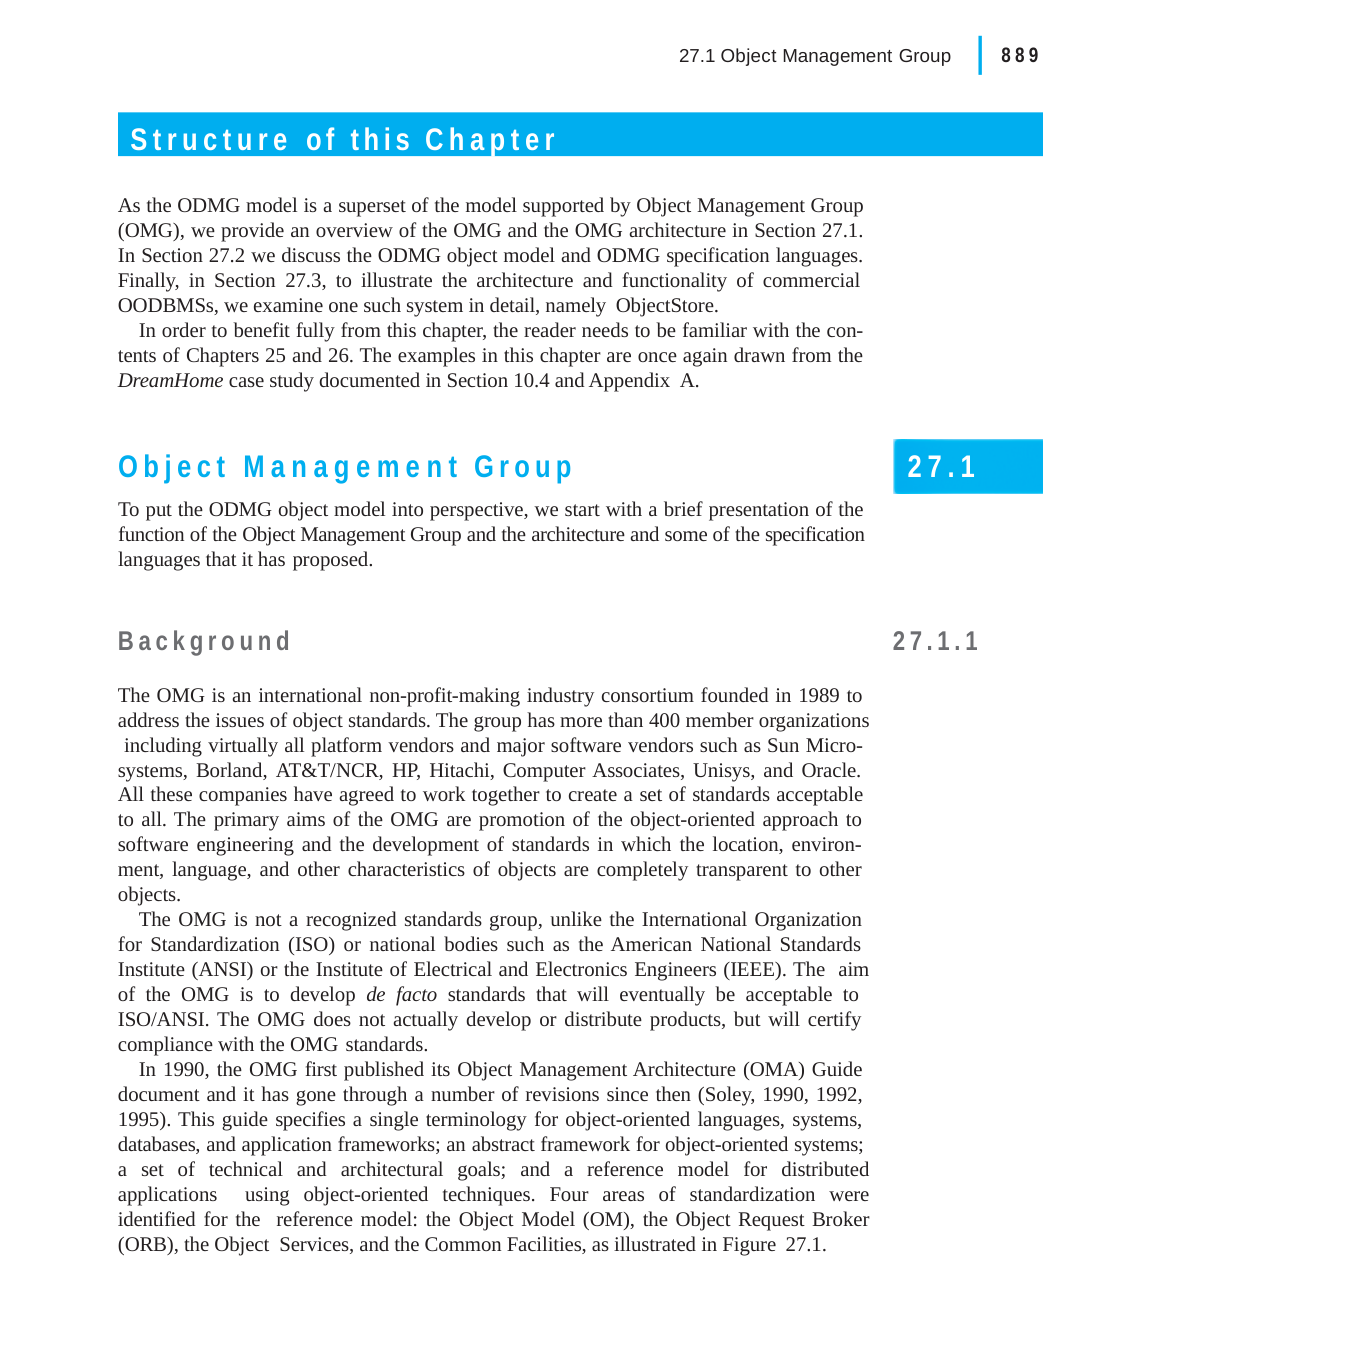

|
889
27.1 Object Management Group
Structure of this Chapter
As the ODMG model is a superset of the model supported by Object Management Group  (OMG), we provide an overview of the OMG and the OMG architecture in Section 27.1.  In Section 27.2 we discuss the ODMG object model and ODMG specification languages.  Finally, in Section 27.3, to illustrate the architecture and functionality of commercial  OODBMSs, we examine one such system in detail, namely ObjectStore.
In order to benefit fully from this chapter, the reader needs to be familiar with the con-  tents of Chapters 25 and 26. The examples in this chapter are once again drawn from the  DreamHome case study documented in Section 10.4 and Appendix A.
Object Management Group
To put the ODMG object model into perspective, we start with a brief presentation of the  function of the Object Management Group and the architecture and some of the specification  languages that it has proposed.

27.1
Background
The OMG is an international non-profit-making industry consortium founded in 1989 to  address the issues of object standards. The group has more than 400 member organizations  including virtually all platform vendors and major software vendors such as Sun Micro-  systems, Borland, AT&T/NCR, HP, Hitachi, Computer Associates, Unisys, and Oracle.  All these companies have agreed to work together to create a set of standards acceptable  to all. The primary aims of the OMG are promotion of the object-oriented approach to  software engineering and the development of standards in which the location, environ-  ment, language, and other characteristics of objects are completely transparent to other  objects.
The OMG is not a recognized standards group, unlike the International Organization  for Standardization (ISO) or national bodies such as the American National Standards  Institute (ANSI) or the Institute of Electrical and Electronics Engineers (IEEE). The  aim of the OMG is to develop de facto standards that will eventually be acceptable to  ISO/ANSI. The OMG does not actually develop or distribute products, but will certify  compliance with the OMG standards.
In 1990, the OMG first published its Object Management Architecture (OMA) Guide  document and it has gone through a number of revisions since then (Soley, 1990, 1992,  1995). This guide specifies a single terminology for object-oriented languages, systems,  databases, and application frameworks; an abstract framework for object-oriented systems;  a set of technical and architectural goals; and a reference model for distributed applications  using object-oriented techniques. Four areas of standardization were identified for the  reference model: the Object Model (OM), the Object Request Broker (ORB), the Object  Services, and the Common Facilities, as illustrated in Figure 27.1.
27.1.1